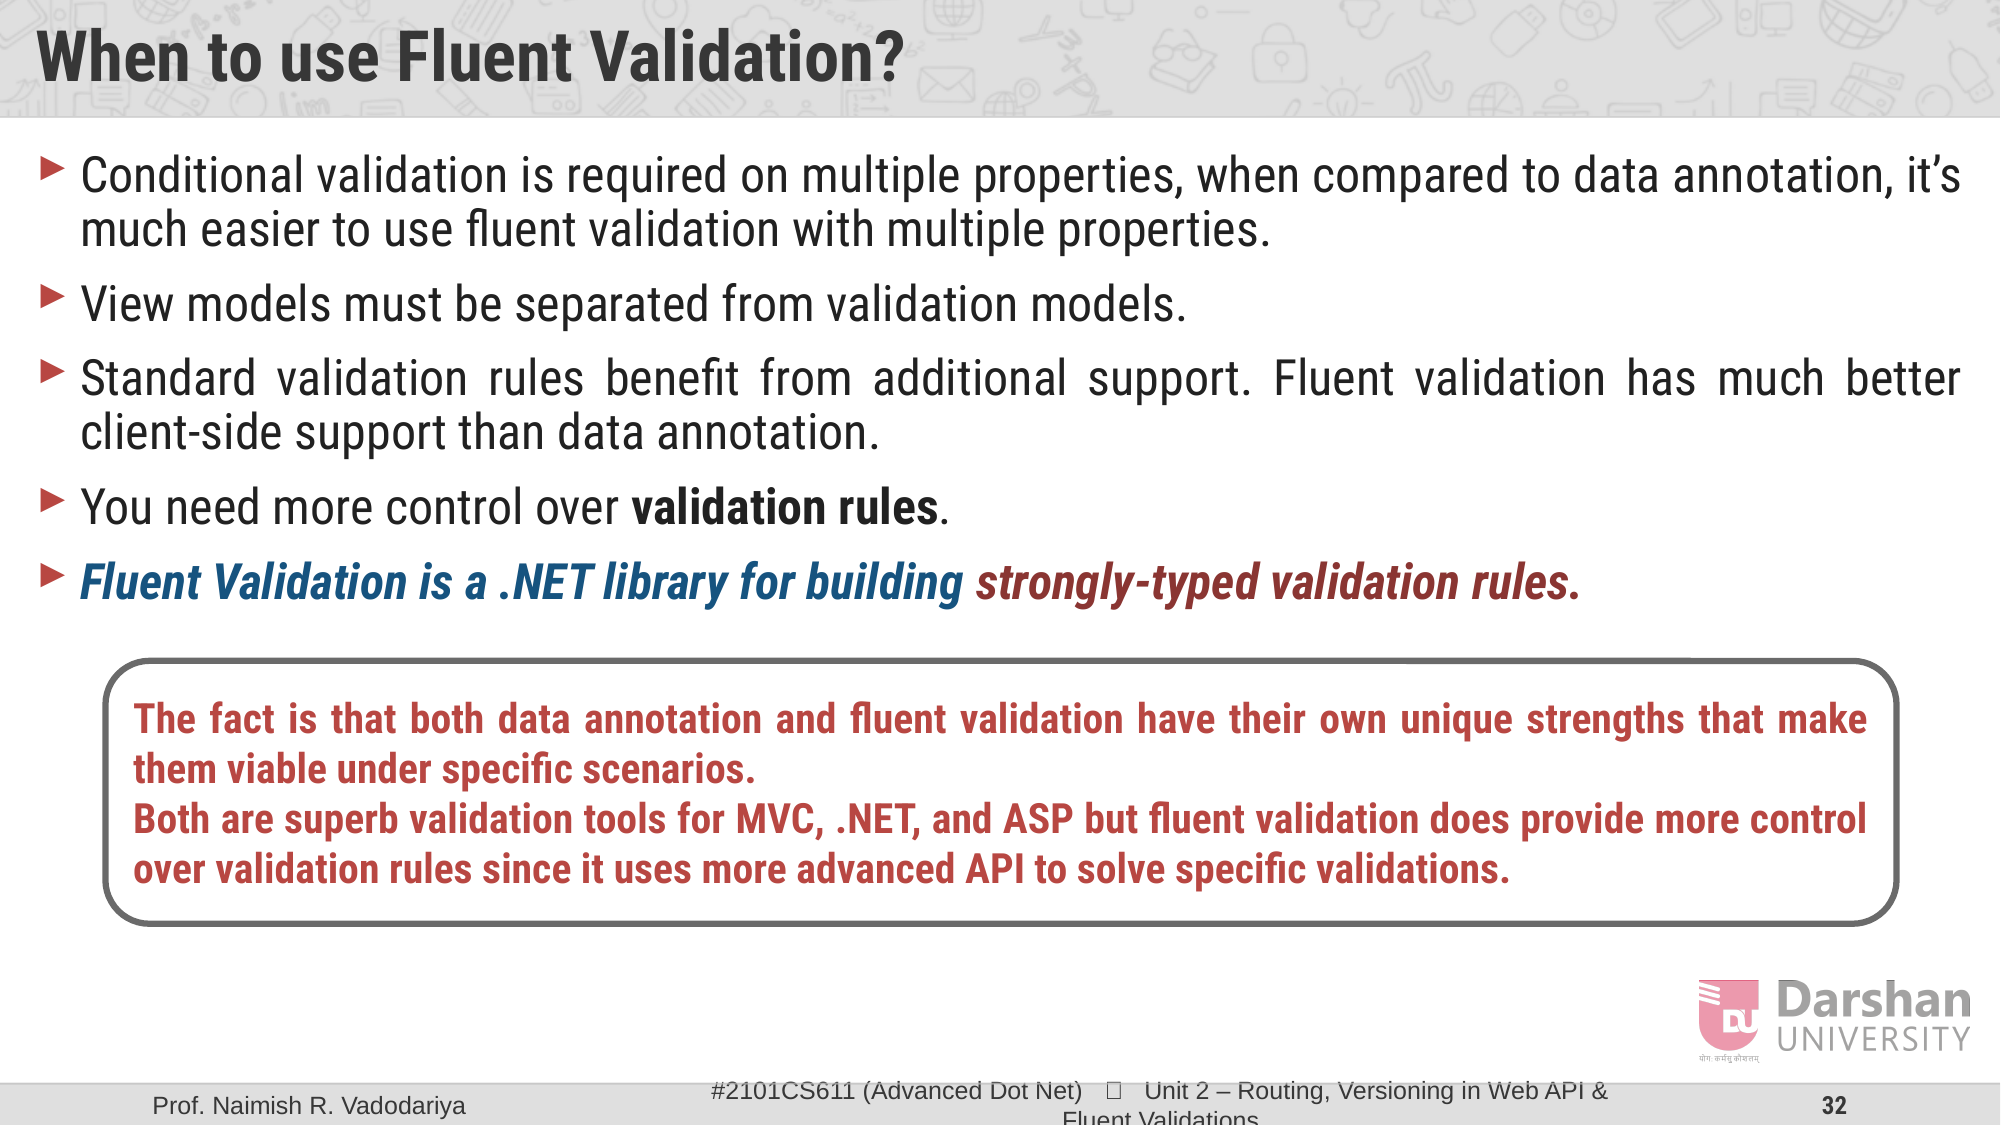

# When to use Fluent Validation?
Conditional validation is required on multiple properties, when compared to data annotation, it’s much easier to use fluent validation with multiple properties.
View models must be separated from validation models.
Standard validation rules benefit from additional support. Fluent validation has much better client-side support than data annotation.
You need more control over validation rules.
Fluent Validation is a .NET library for building strongly-typed validation rules.
The fact is that both data annotation and fluent validation have their own unique strengths that make them viable under specific scenarios.
Both are superb validation tools for MVC, .NET, and ASP but fluent validation does provide more control over validation rules since it uses more advanced API to solve specific validations.